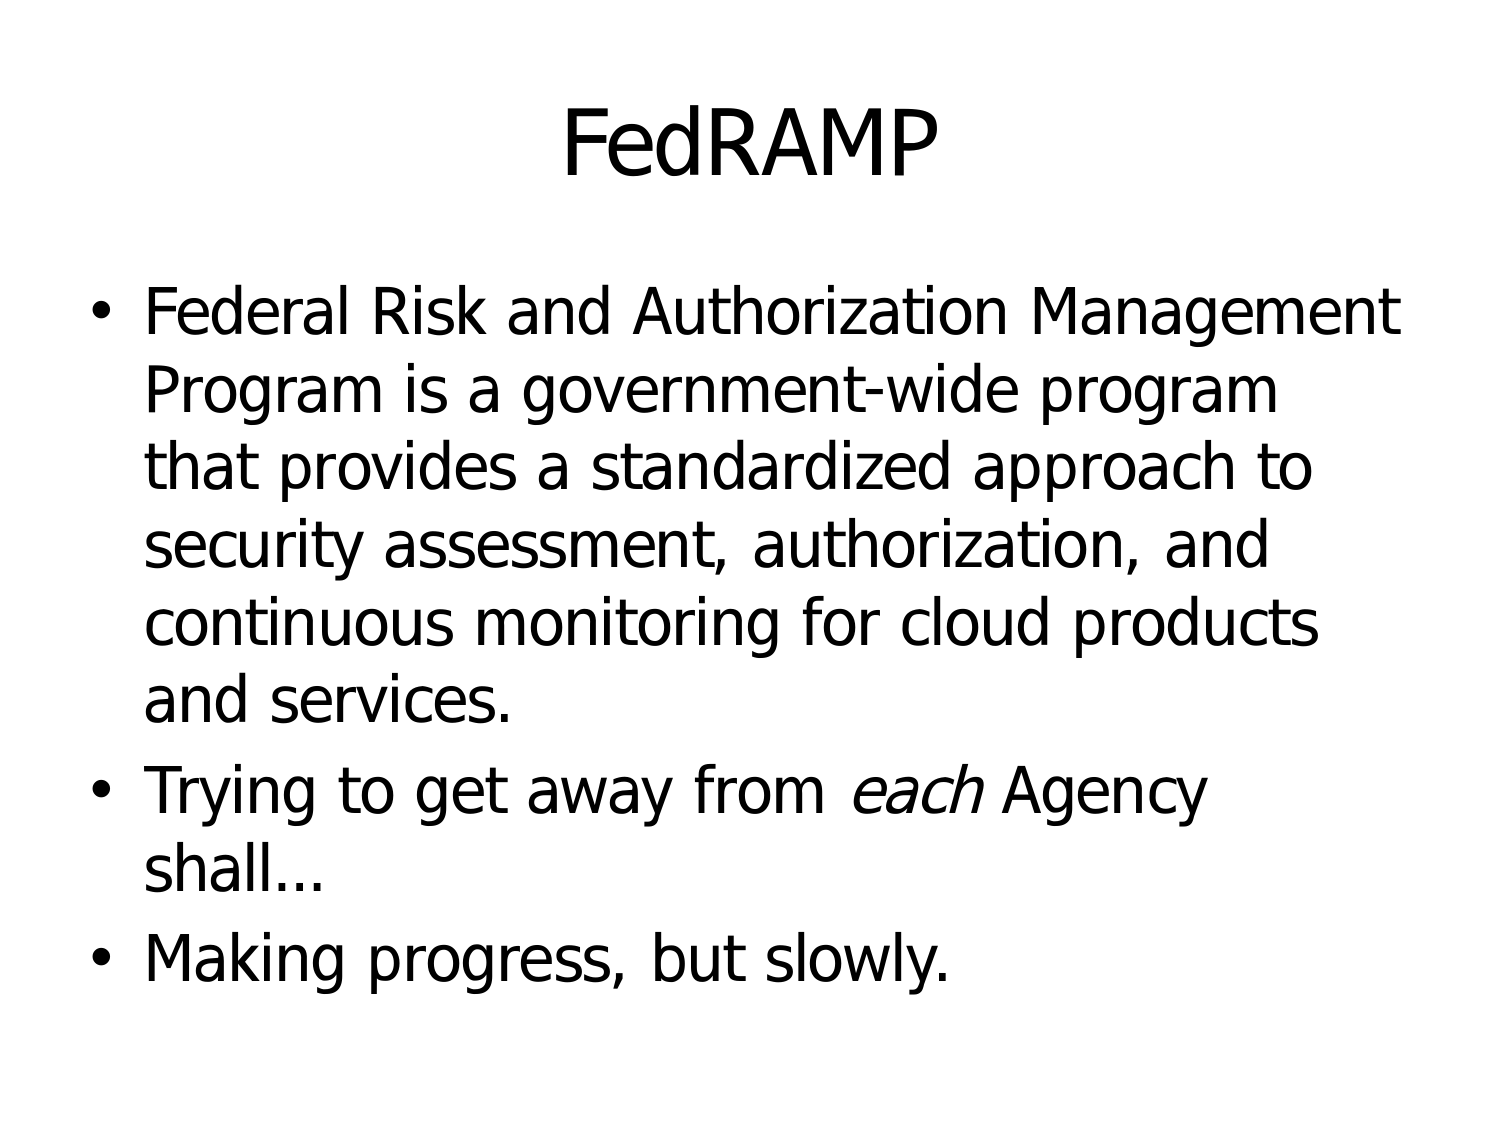

# FedRAMP
Federal Risk and Authorization Management Program is a government-wide program that provides a standardized approach to security assessment, authorization, and continuous monitoring for cloud products and services.
Trying to get away from each Agency shall…
Making progress, but slowly.